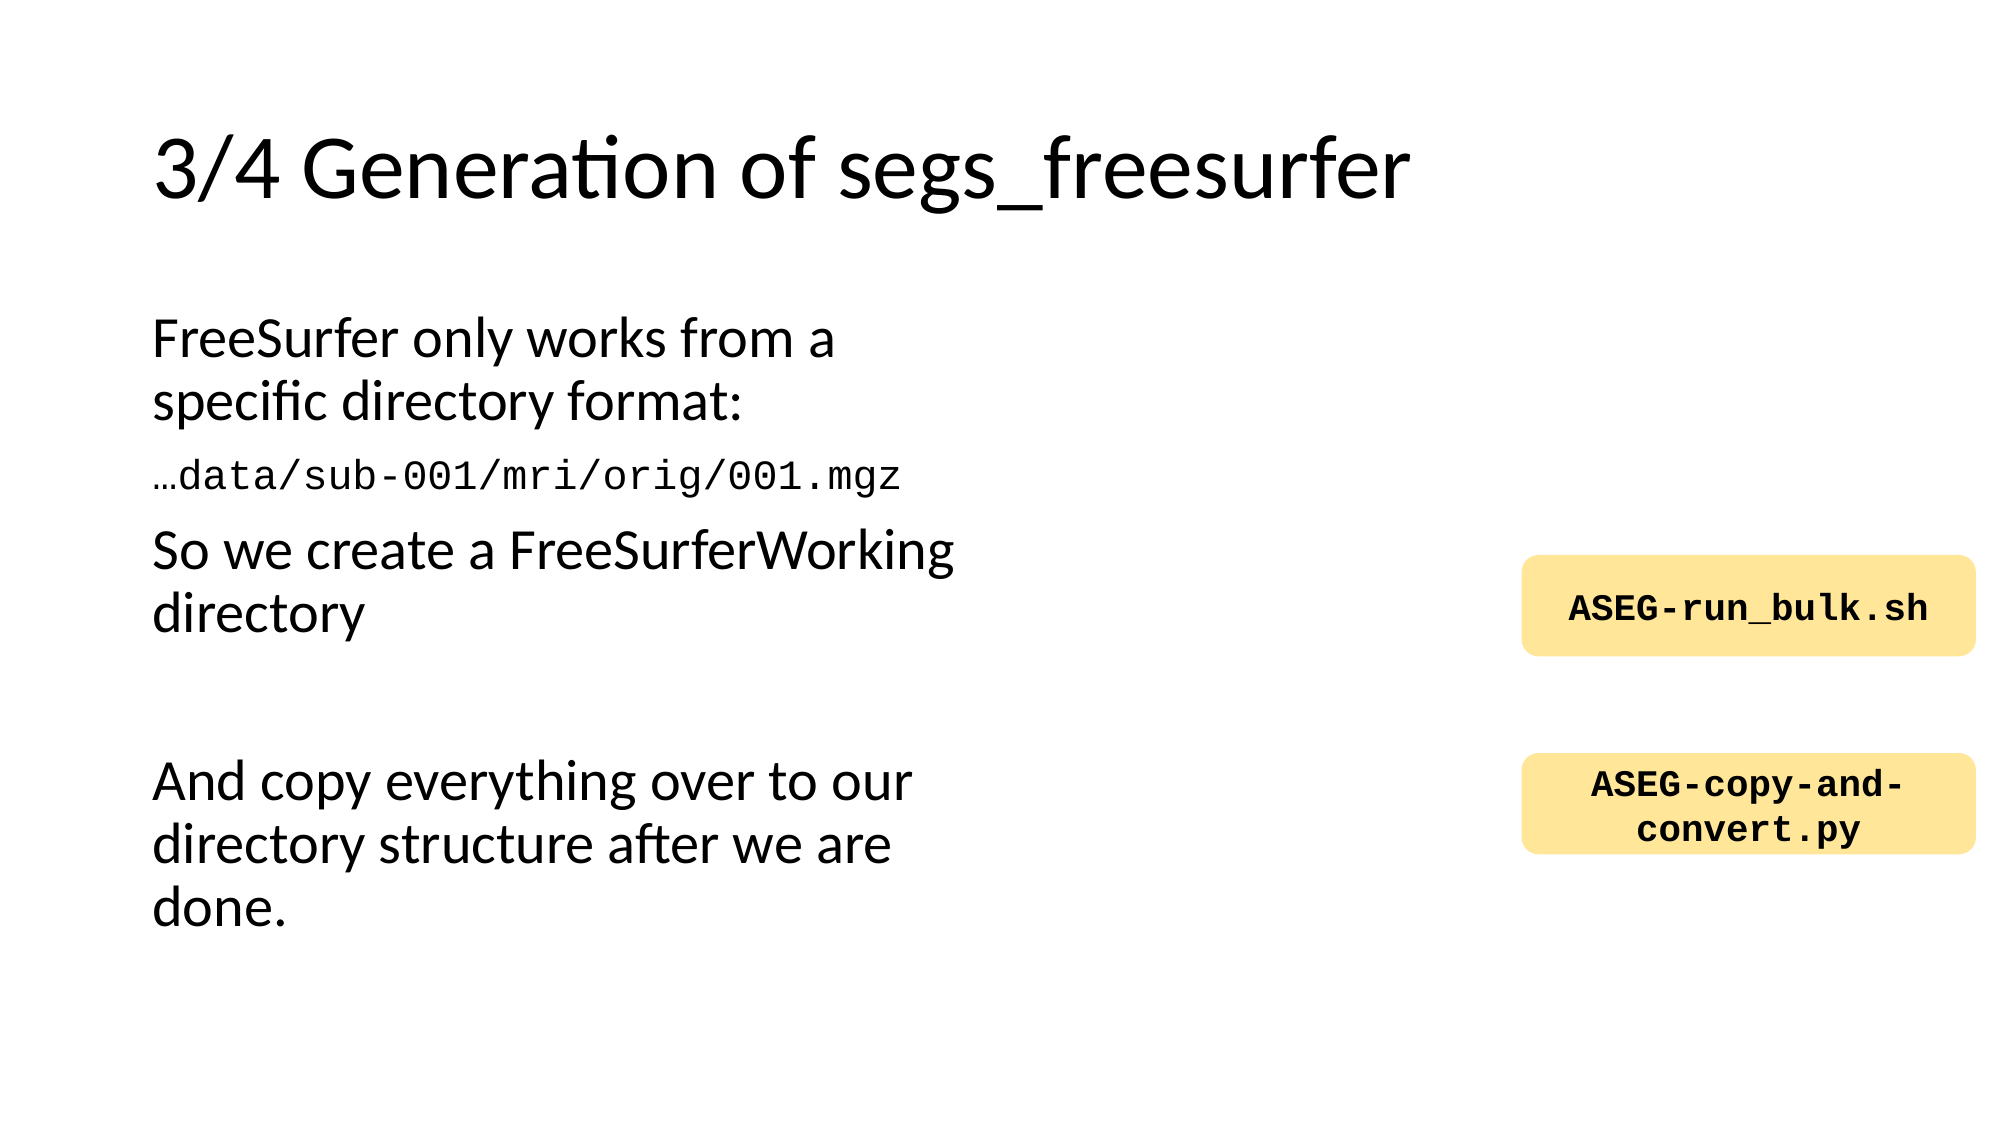

# 3/4 Generation of segs_freesurfer
FreeSurfer only works from a specific directory format:
…data/sub-001/mri/orig/001.mgz
So we create a FreeSurferWorking directory

And copy everything over to our directory structure after we are done.

ASEG-run_bulk.sh
ASEG-copy-and-convert.py